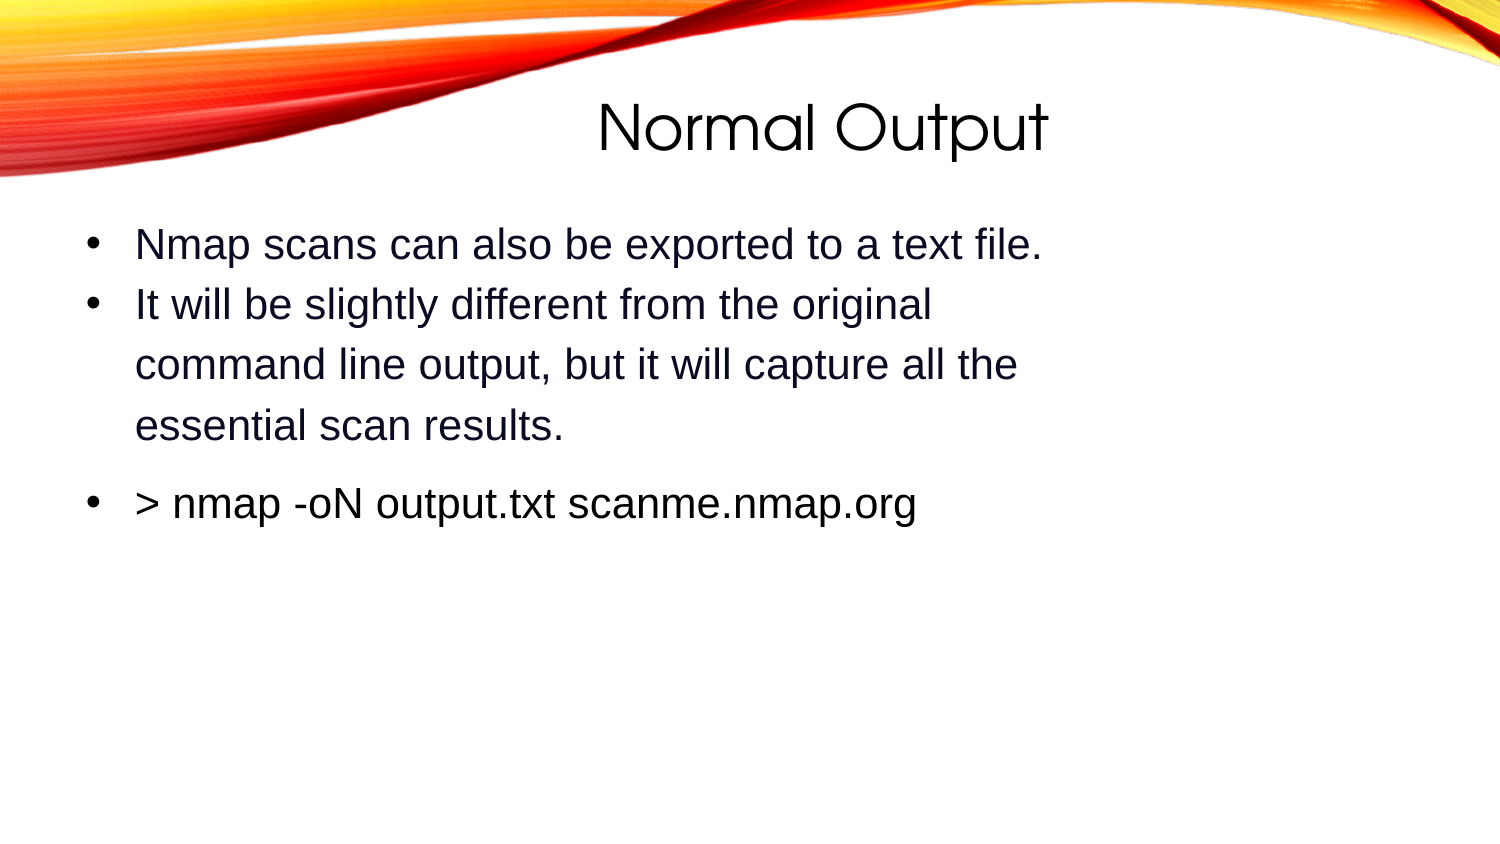

# Normal Output
Nmap scans can also be exported to a text file.
It will be slightly different from the original command line output, but it will capture all the essential scan results.
> nmap -oN output.txt scanme.nmap.org